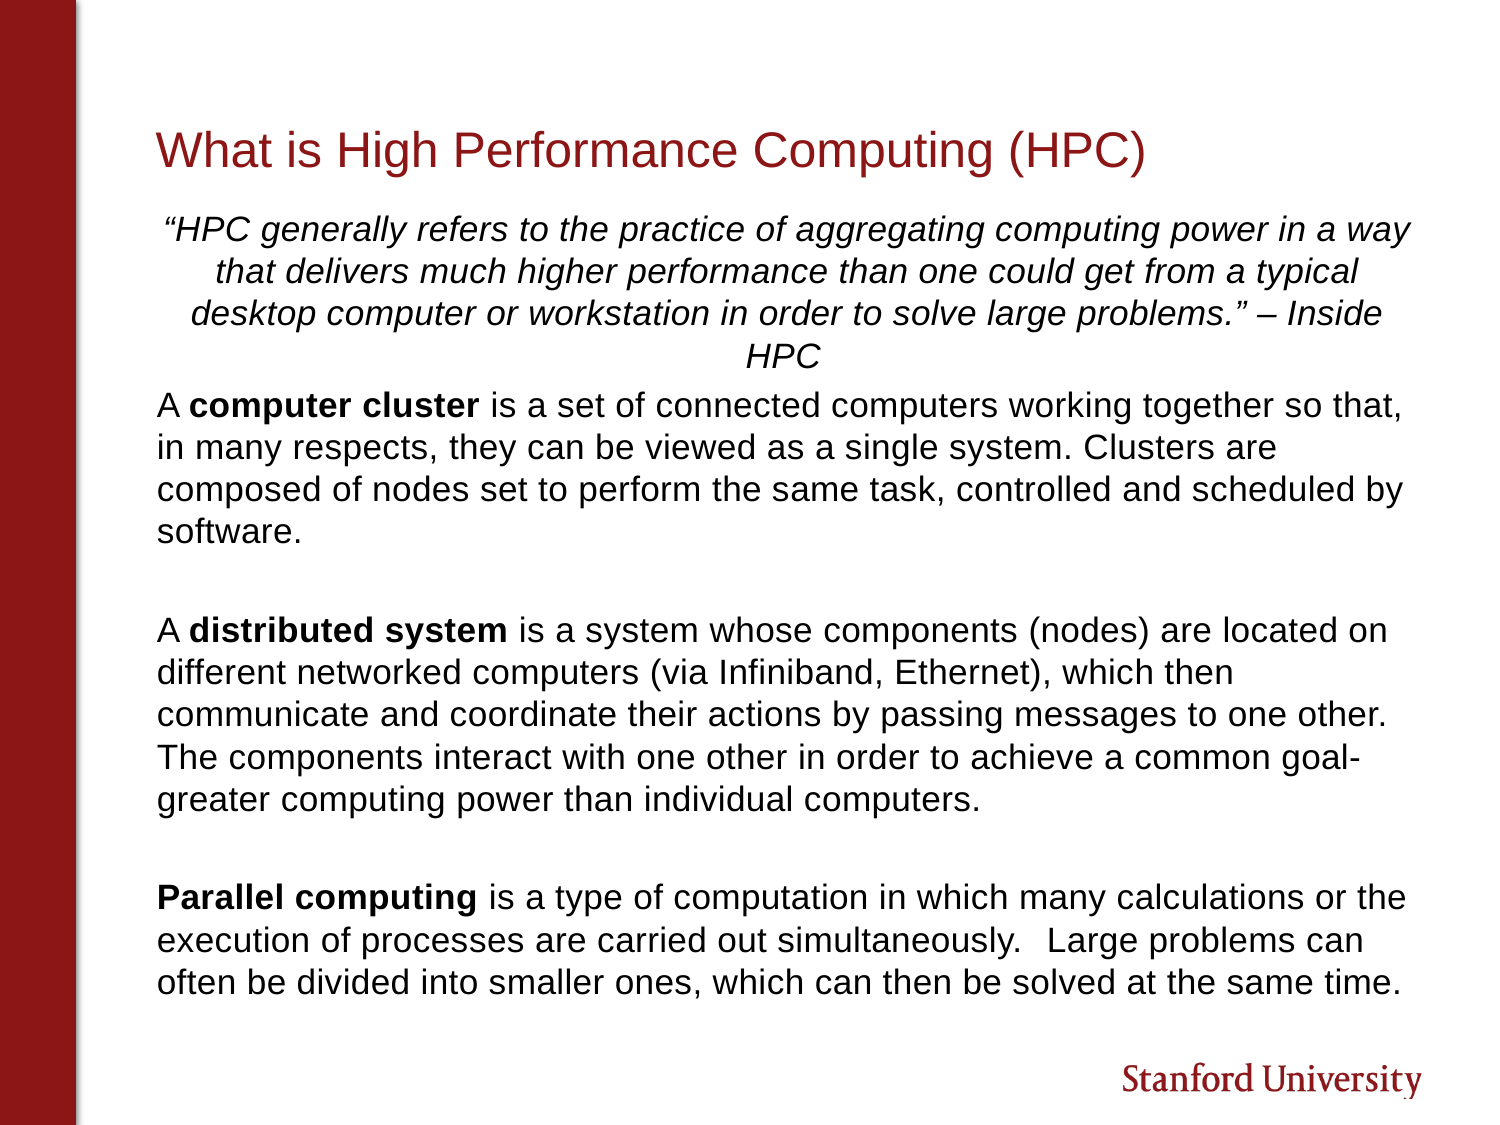

# What is High Performance Computing (HPC)
“HPC generally refers to the practice of aggregating computing power in a way that delivers much higher performance than one could get from a typical desktop computer or workstation in order to solve large problems.” – Inside HPC
A computer cluster is a set of connected computers working together so that, in many respects, they can be viewed as a single system. Clusters are composed of nodes set to perform the same task, controlled and scheduled by software.

A distributed system is a system whose components (nodes) are located on different networked computers (via Infiniband, Ethernet), which then communicate and coordinate their actions by passing messages to one other. The components interact with one other in order to achieve a common goal- greater computing power than individual computers.

Parallel computing is a type of computation in which many calculations or the execution of processes are carried out simultaneously.   Large problems can often be divided into smaller ones, which can then be solved at the same time.